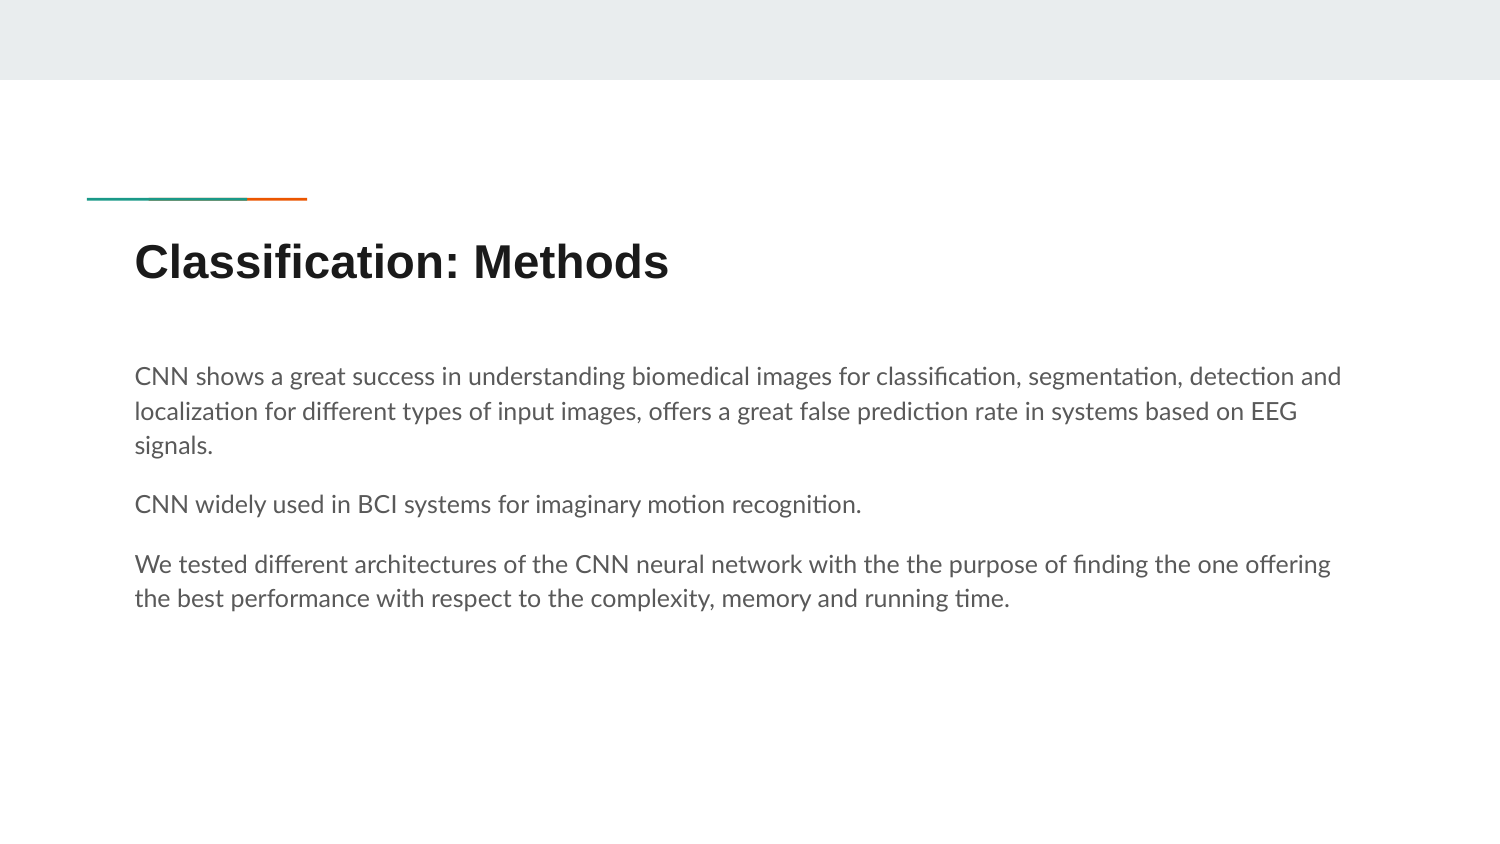

# Classification: Methods

CNN shows a great success in understanding biomedical images for classification, segmentation, detection and localization for different types of input images, offers a great false prediction rate in systems based on EEG signals.
CNN widely used in BCI systems for imaginary motion recognition.
We tested different architectures of the CNN neural network with the the purpose of finding the one offering the best performance with respect to the complexity, memory and running time.